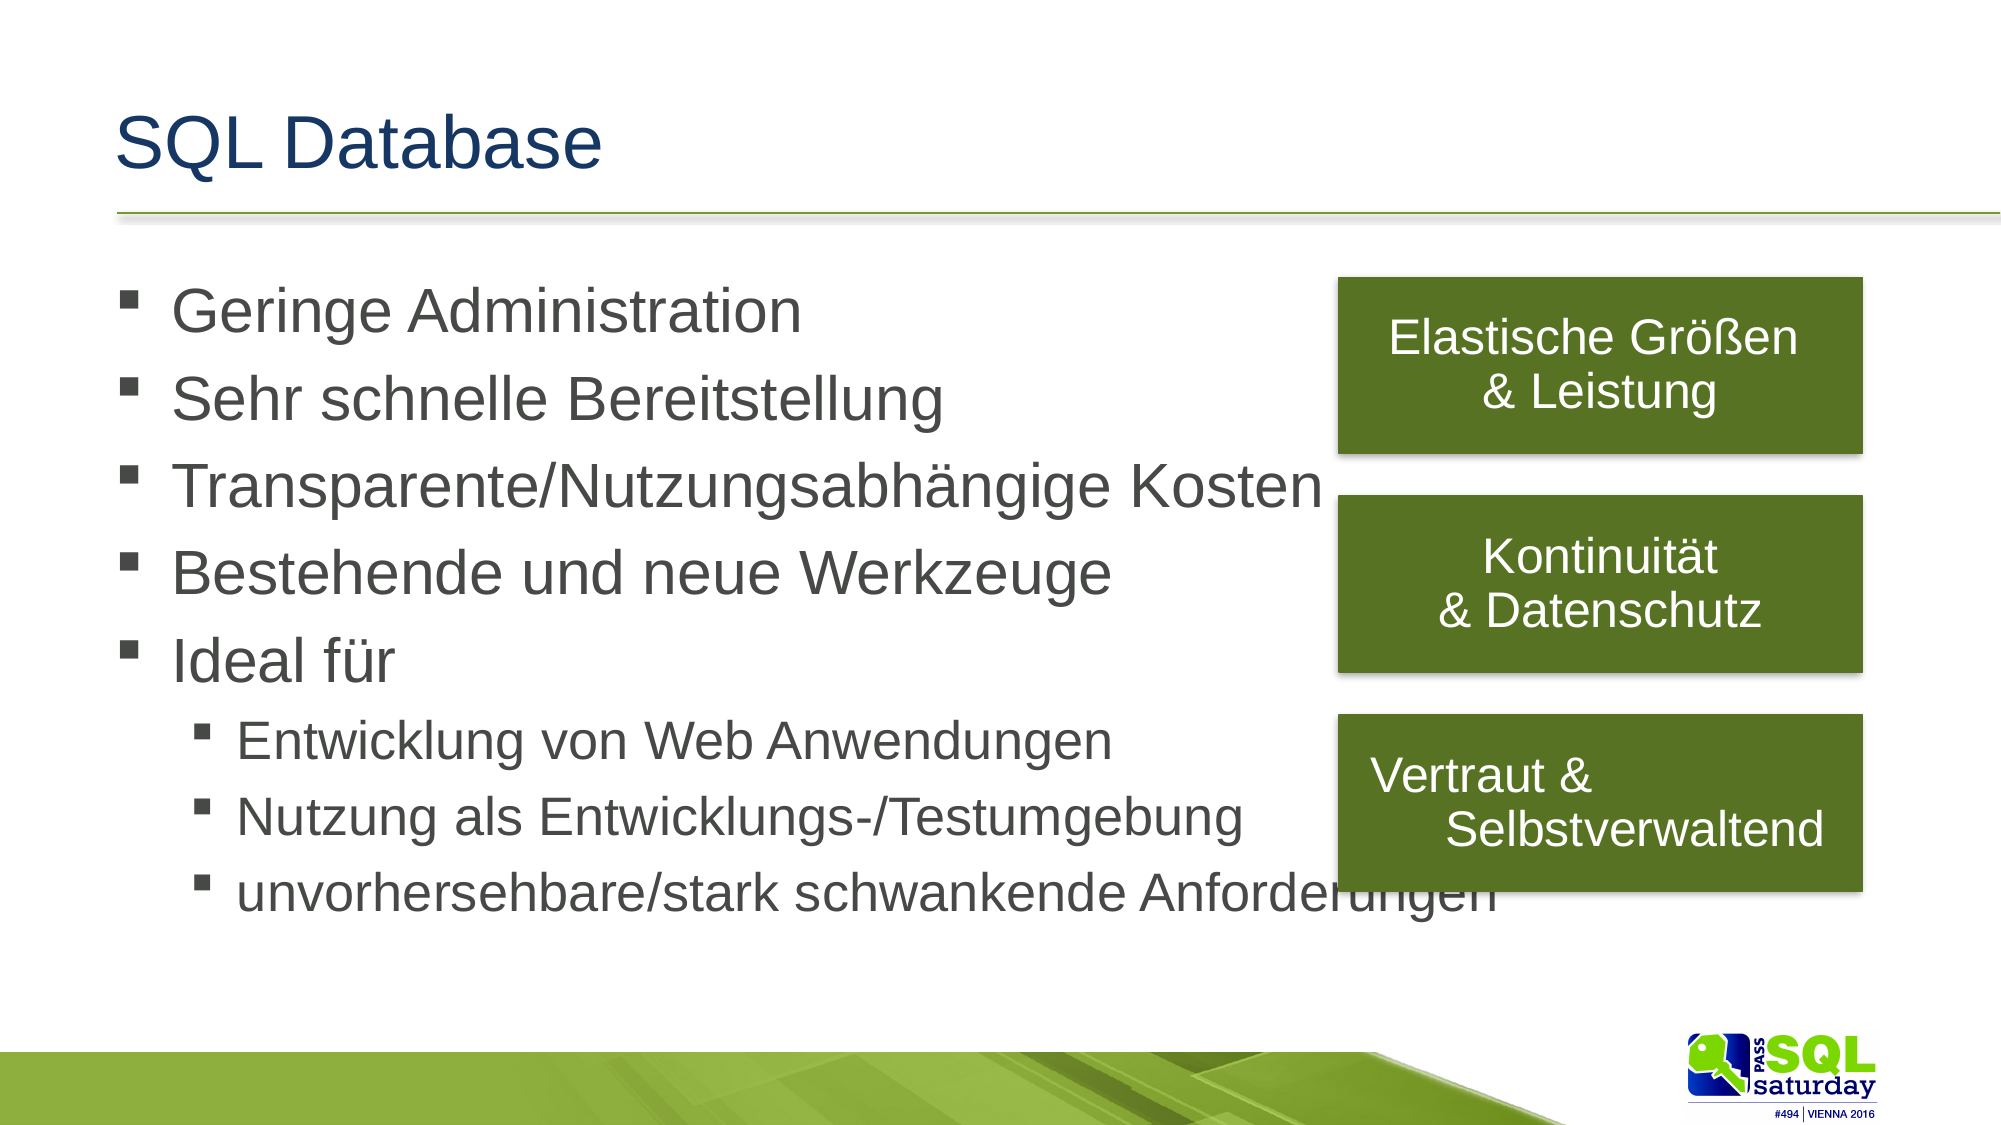

# SQL Database
Geringe Administration
Sehr schnelle Bereitstellung
Transparente/Nutzungsabhängige Kosten
Bestehende und neue Werkzeuge
Ideal für
Entwicklung von Web Anwendungen
Nutzung als Entwicklungs-/Testumgebung
unvorhersehbare/stark schwankende Anforderungen

Elastische Größen
& Leistung
Kontinuität
& Datenschutz
Vertraut &                       Selbstverwaltend